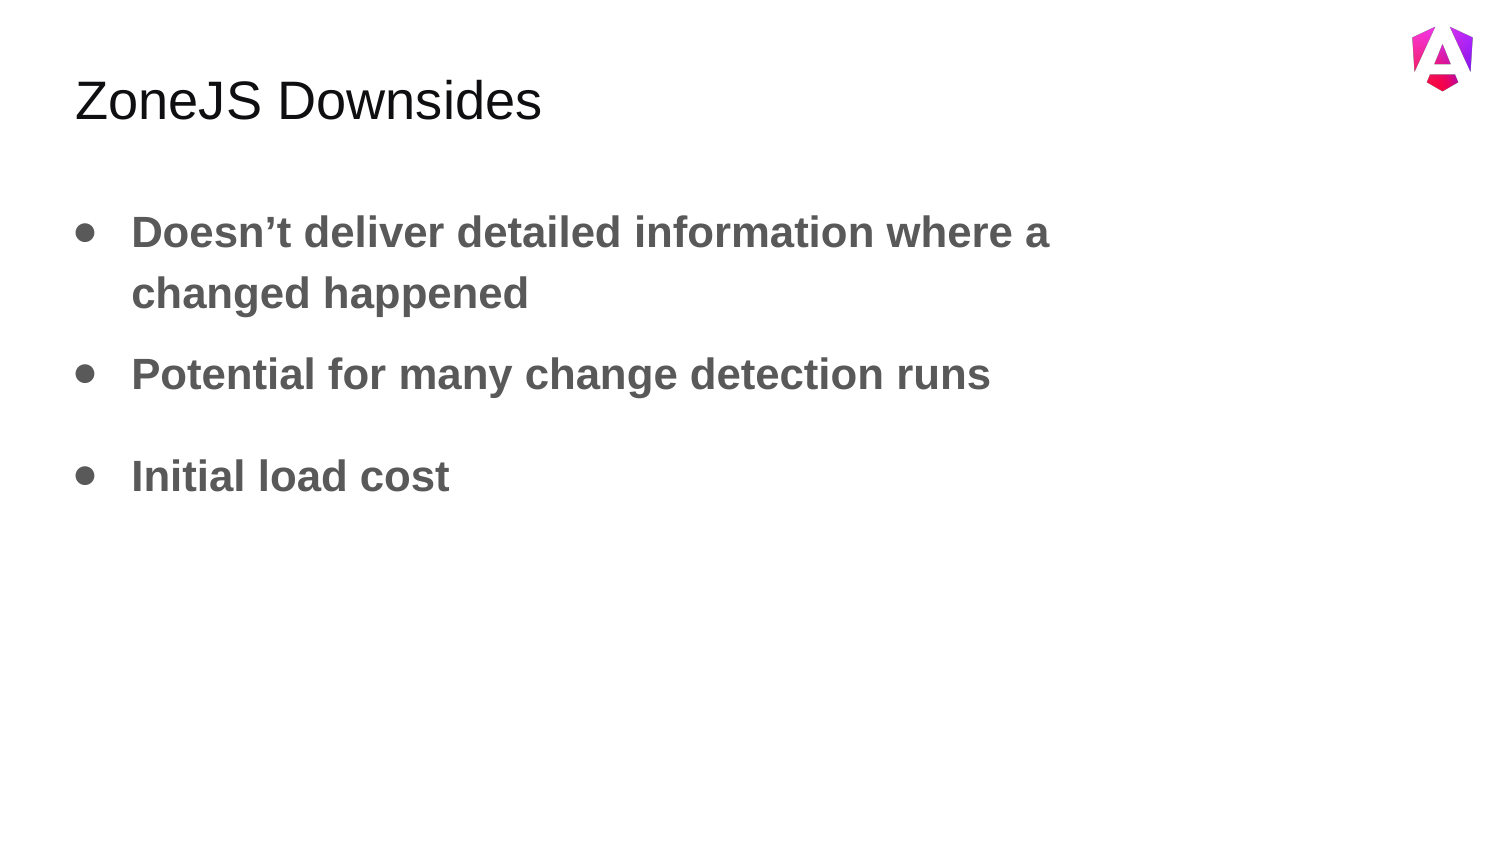

# ZoneJS Downsides
Doesn’t deliver detailed information where a changed happened
Potential for many change detection runs
Initial load cost